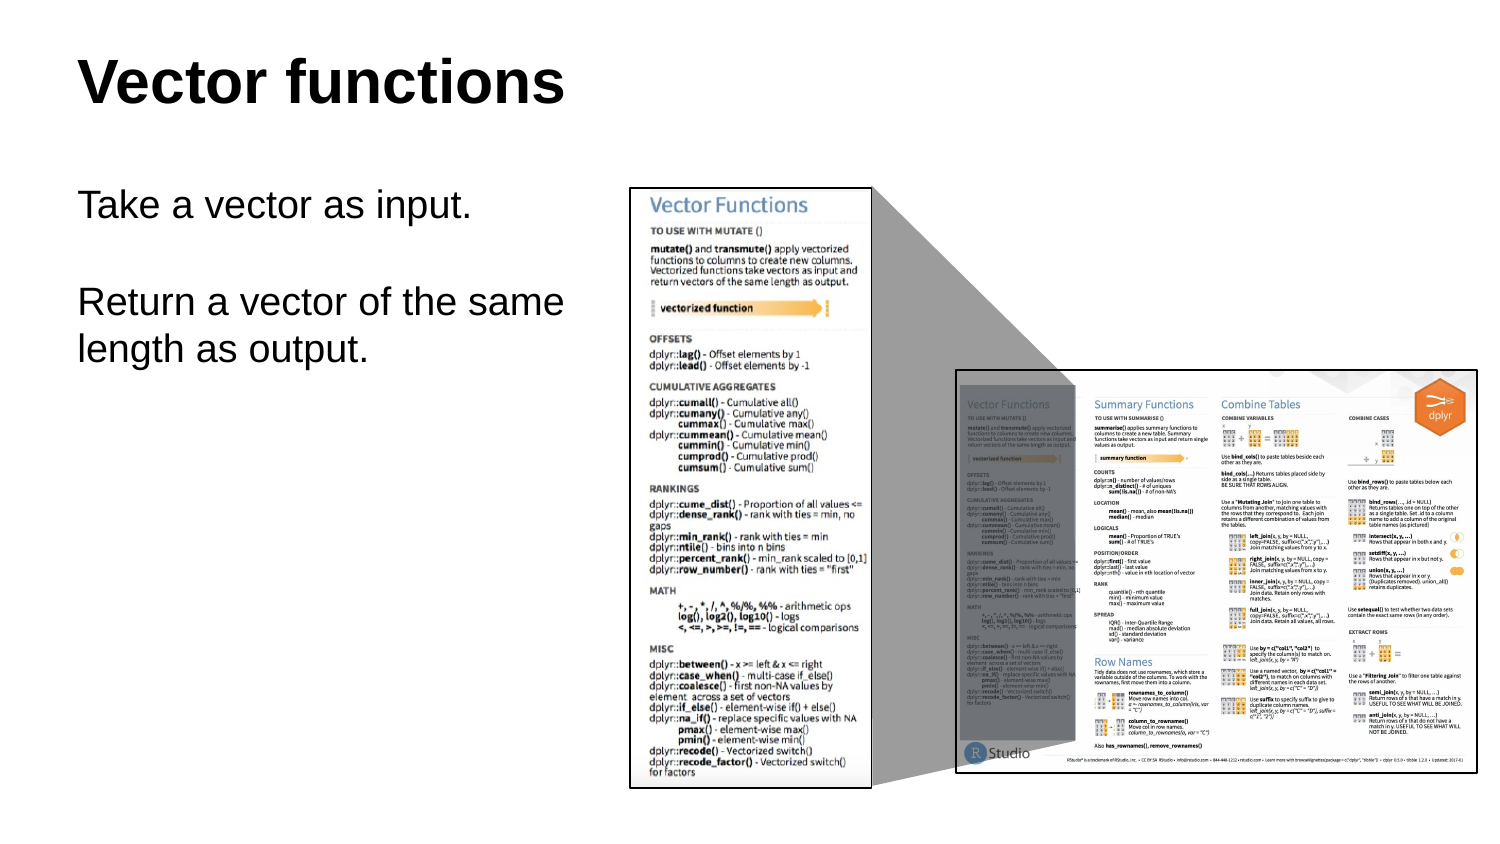

Vector functions
Take a vector as input.

Return a vector of the same length as output.